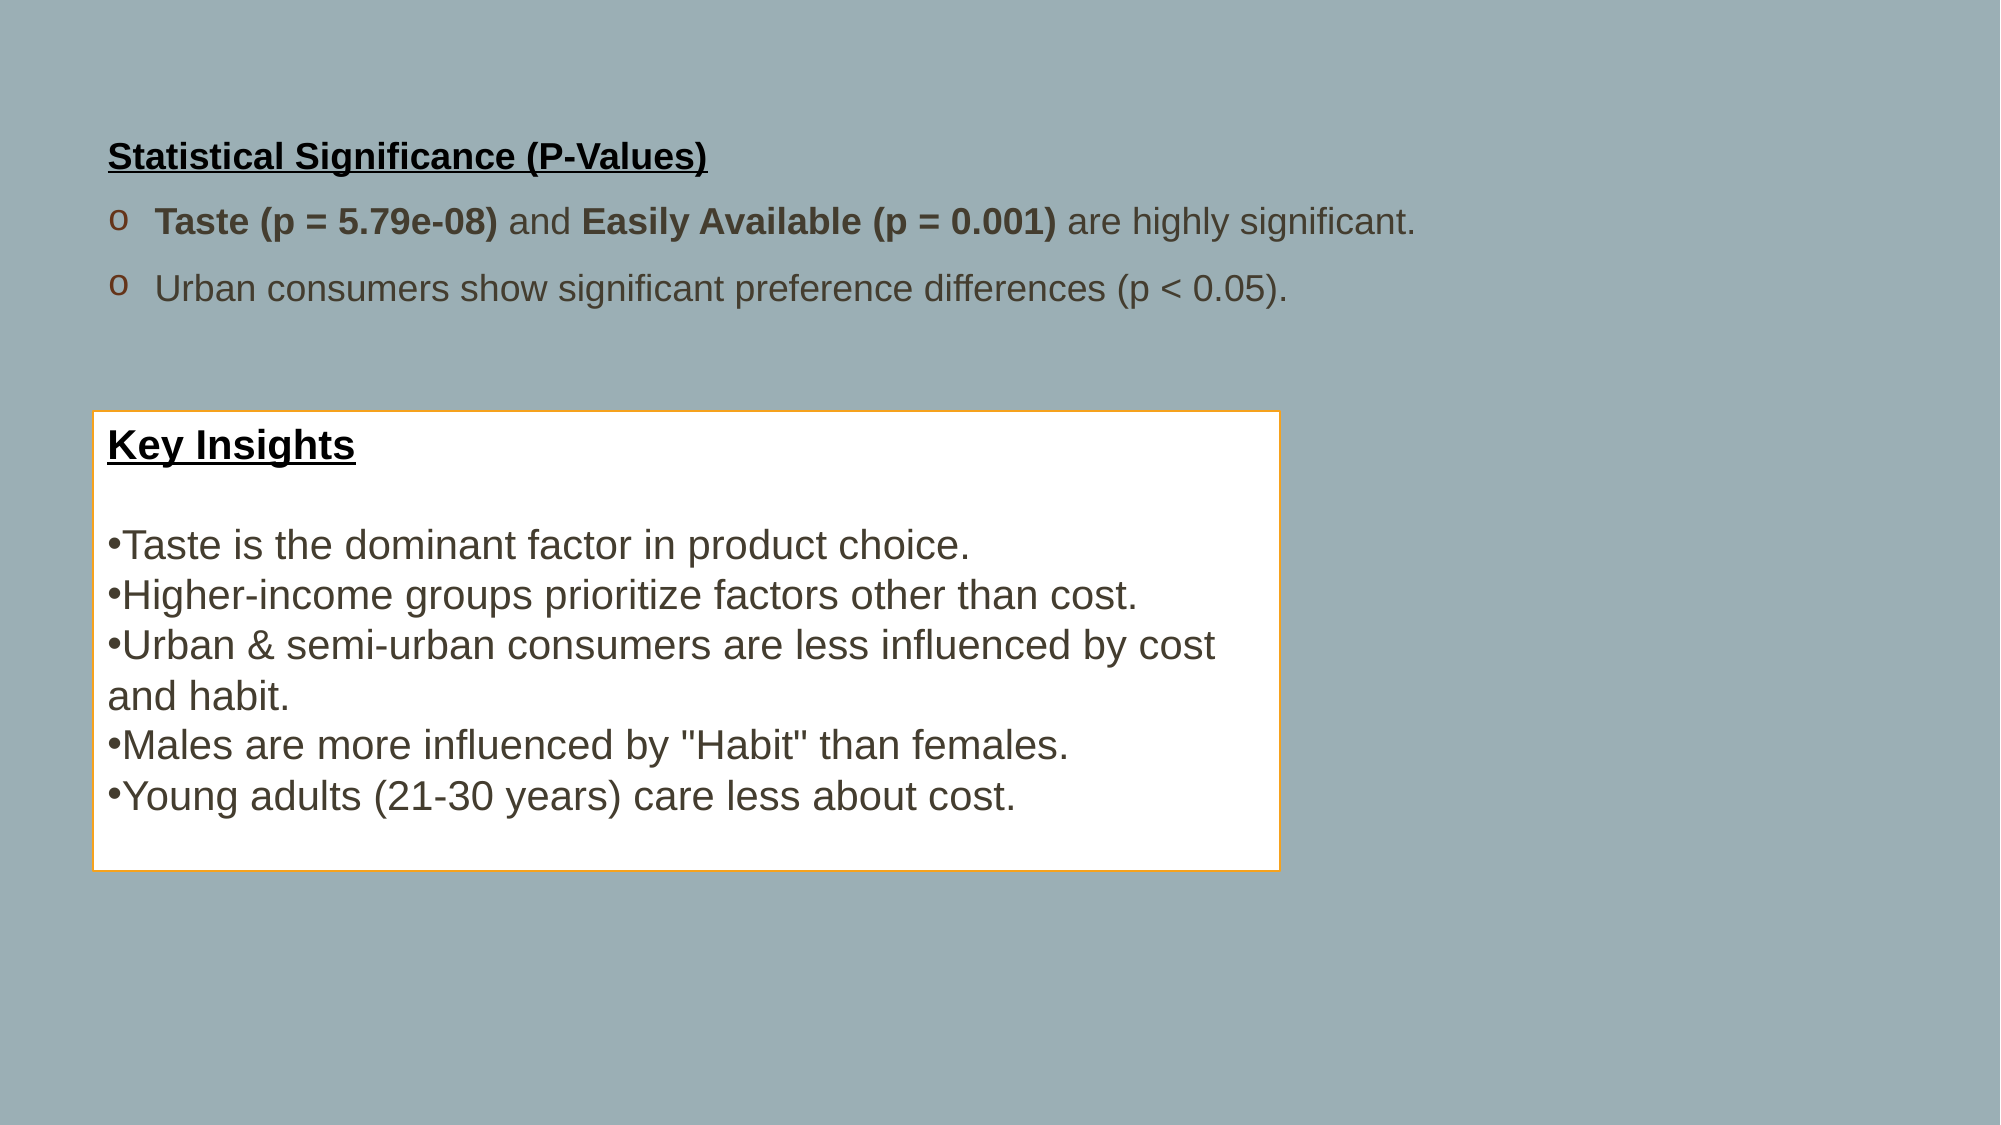

Statistical Significance (P-Values)
Taste (p = 5.79e-08) and Easily Available (p = 0.001) are highly significant.
Urban consumers show significant preference differences (p < 0.05).

Key Insights

Taste is the dominant factor in product choice.
Higher-income groups prioritize factors other than cost.
Urban & semi-urban consumers are less influenced by cost and habit.
Males are more influenced by "Habit" than females.
Young adults (21-30 years) care less about cost.